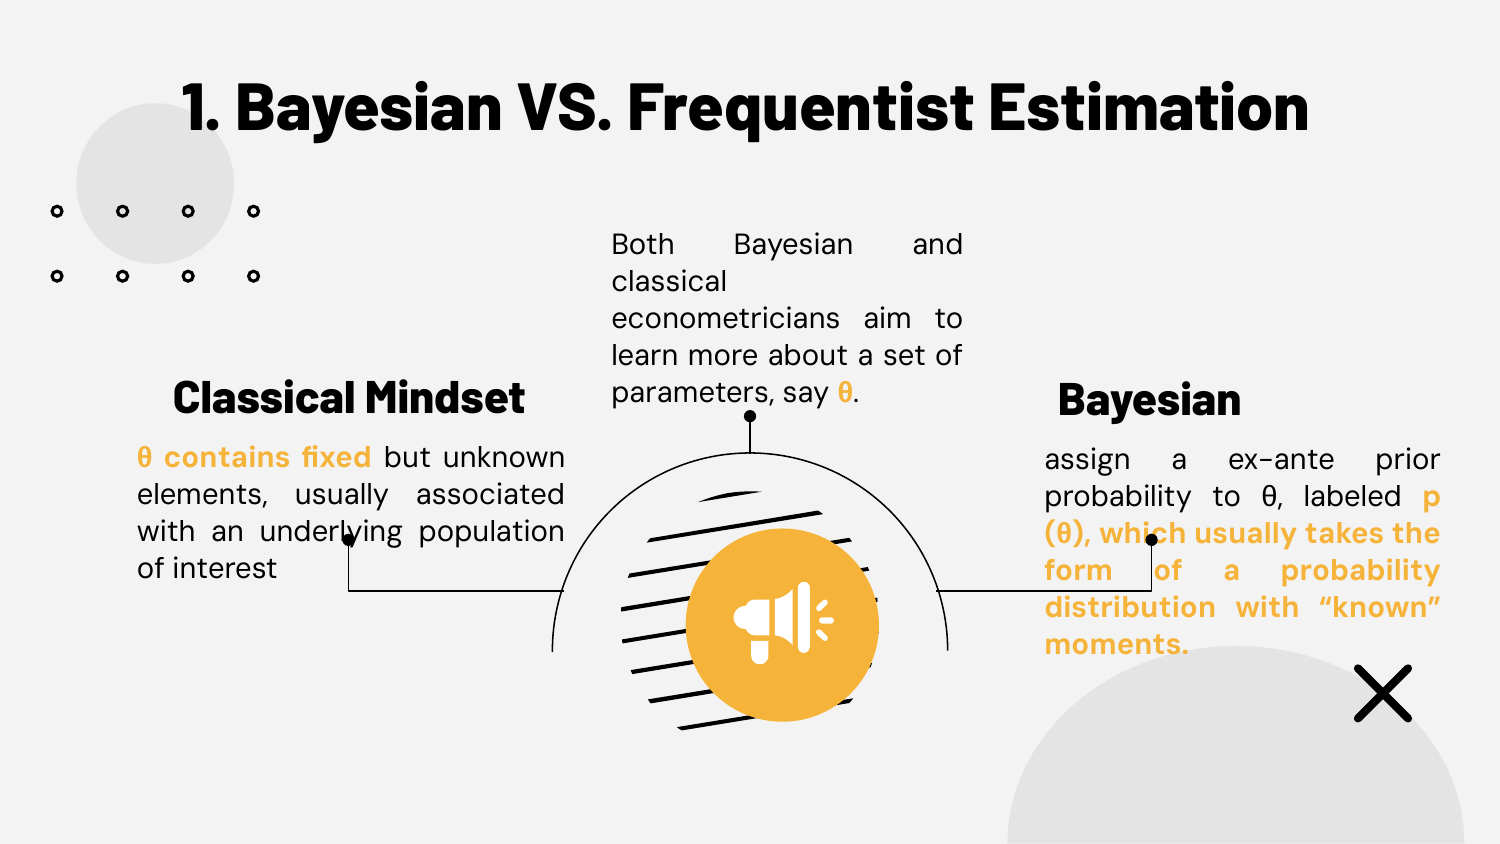

# 1. Bayesian VS. Frequentist Estimation
Both Bayesian and classical econometricians aim to learn more about a set of parameters, say θ.
Classical Mindset
Bayesian
θ contains fixed but unknown elements, usually associated with an underlying population of interest
assign a ex-ante prior probability to θ, labeled p (θ), which usually takes the form of a probability distribution with “known” moments.